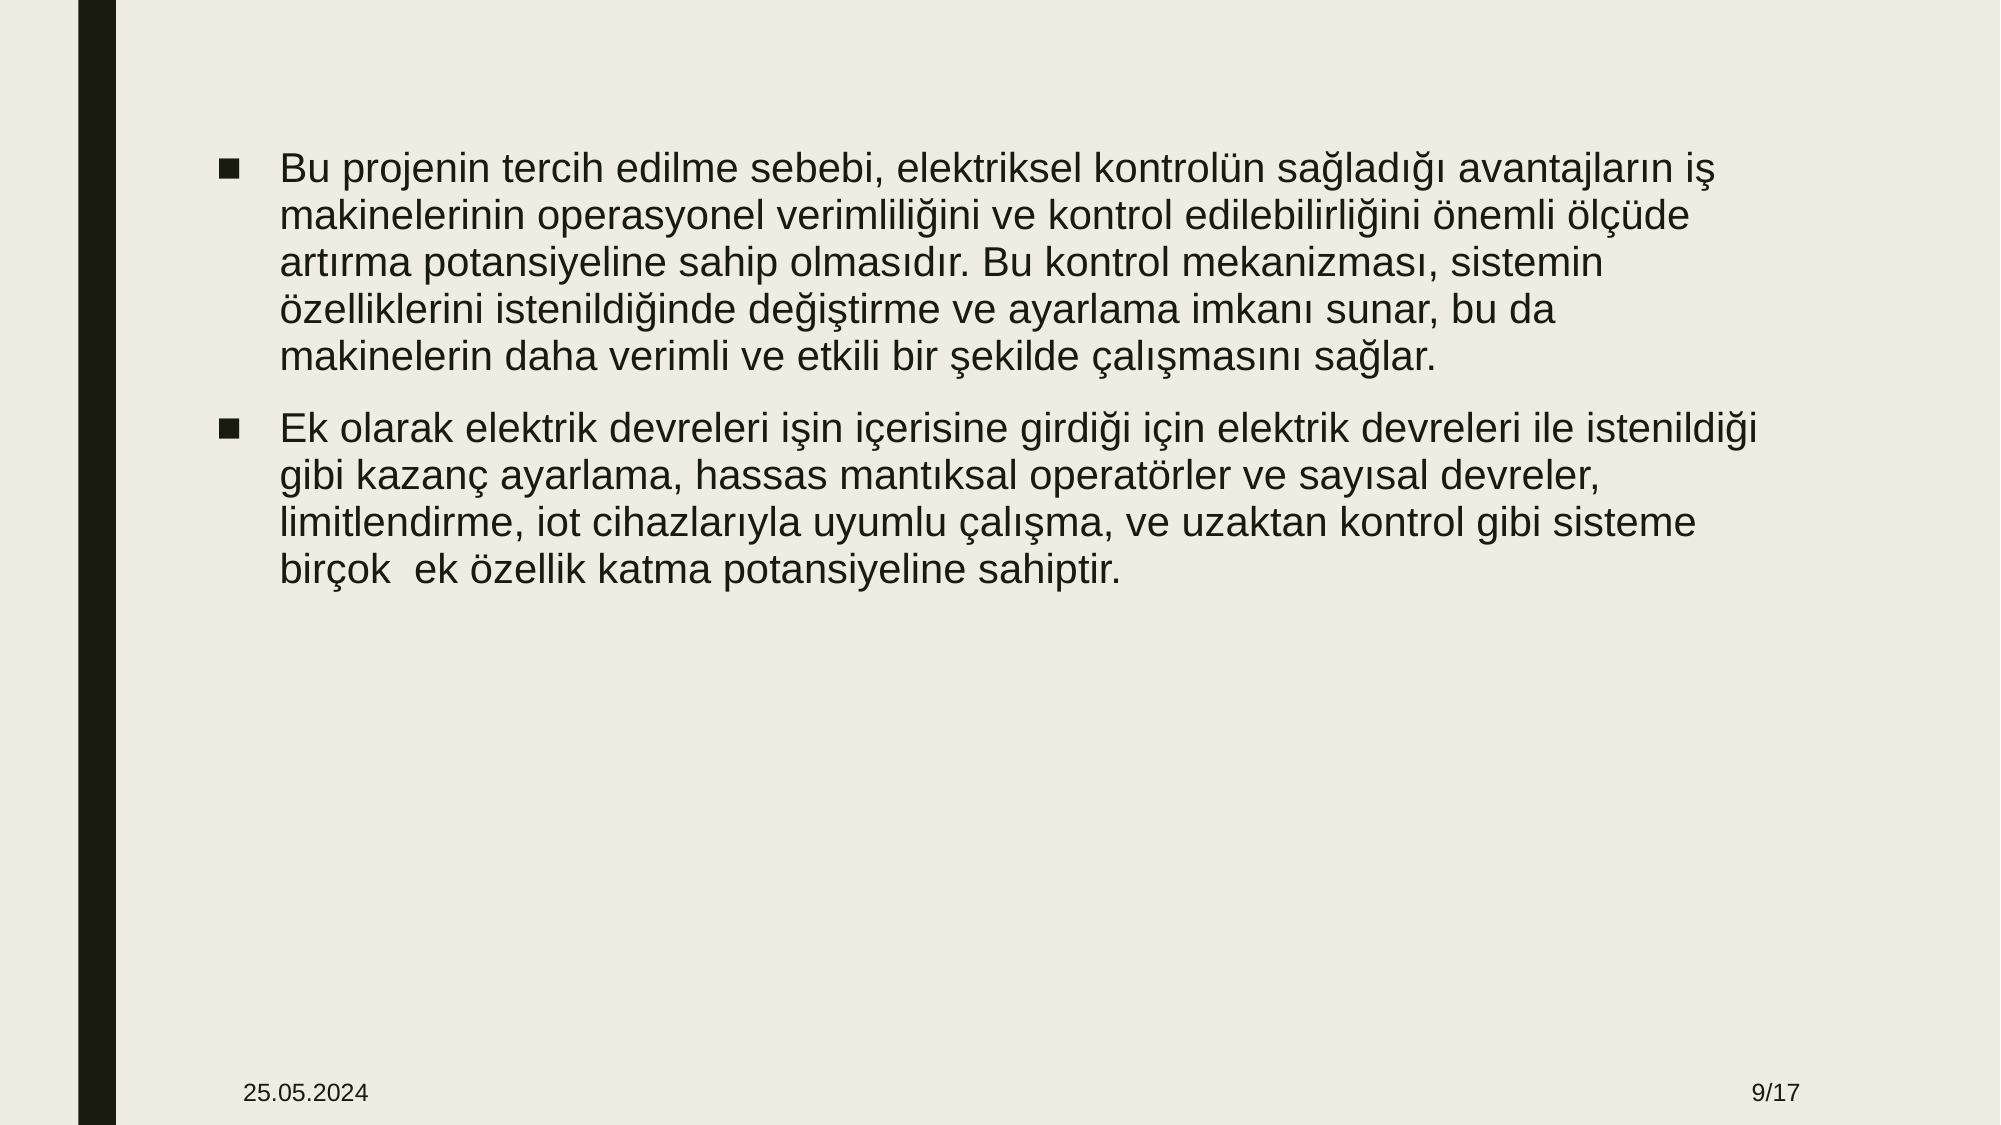

Bu projenin tercih edilme sebebi, elektriksel kontrolün sağladığı avantajların iş makinelerinin operasyonel verimliliğini ve kontrol edilebilirliğini önemli ölçüde artırma potansiyeline sahip olmasıdır. Bu kontrol mekanizması, sistemin özelliklerini istenildiğinde değiştirme ve ayarlama imkanı sunar, bu da makinelerin daha verimli ve etkili bir şekilde çalışmasını sağlar.
Ek olarak elektrik devreleri işin içerisine girdiği için elektrik devreleri ile istenildiği gibi kazanç ayarlama, hassas mantıksal operatörler ve sayısal devreler, limitlendirme, iot cihazlarıyla uyumlu çalışma, ve uzaktan kontrol gibi sisteme birçok  ek özellik katma potansiyeline sahiptir.
25.05.2024
9/17